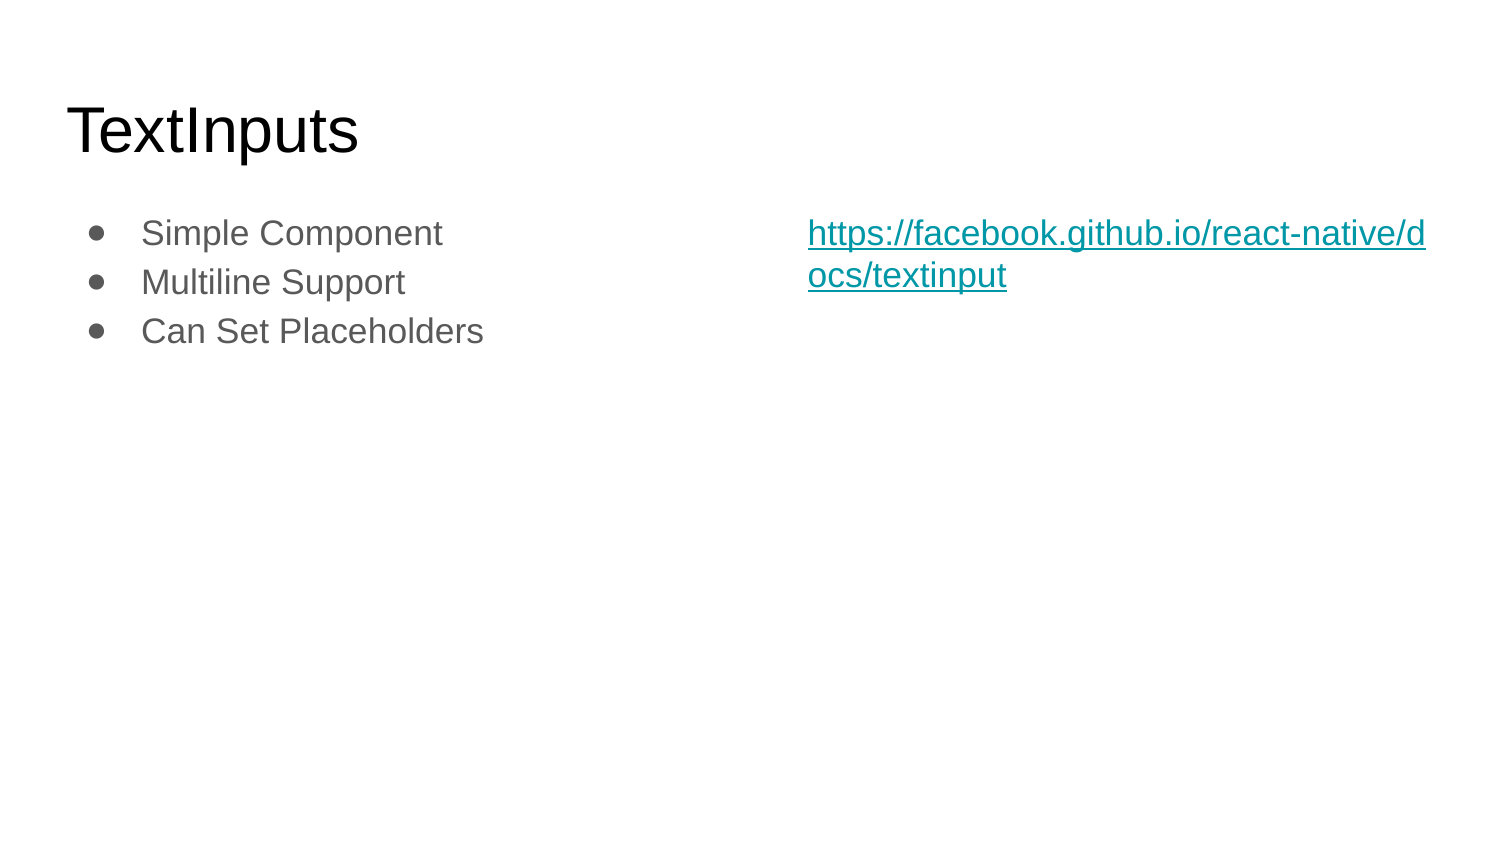

# TextInputs
Simple Component
Multiline Support
Can Set Placeholders
https://facebook.github.io/react-native/docs/textinput